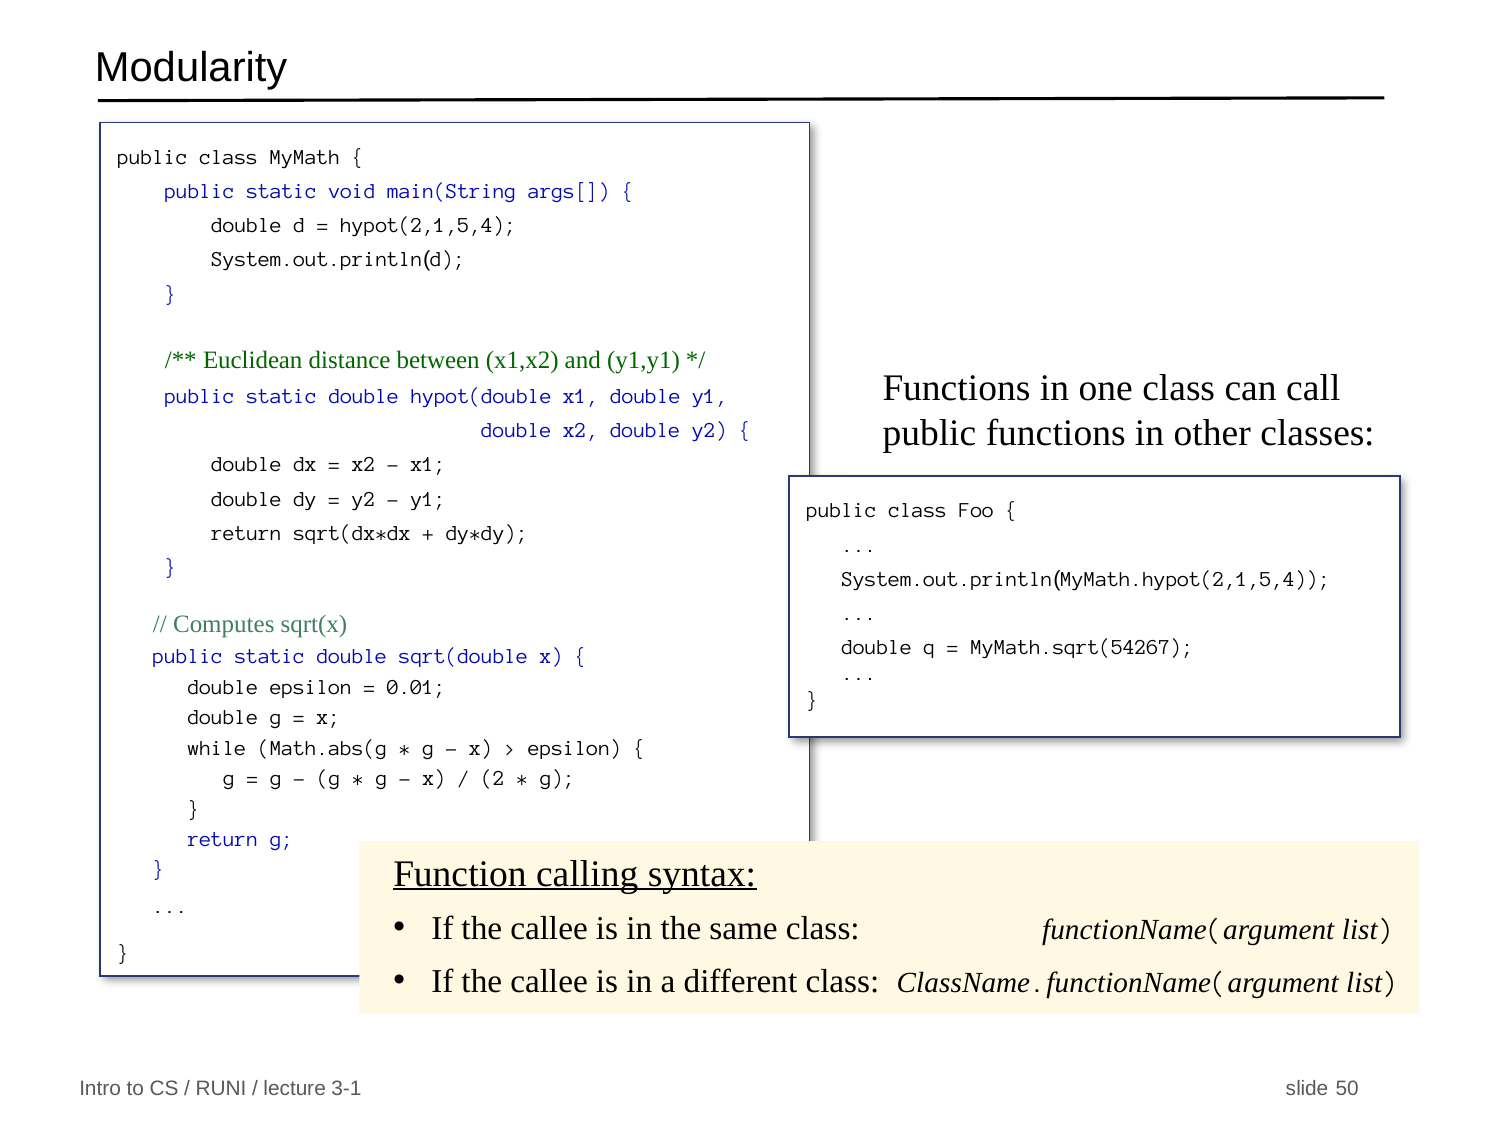

# Modularity
public class MyMath {
    public static void main(String args[]) {
        double d = hypot(2,1,5,4);
        System.out.println(d);
    }

    /** Euclidean distance between (x1,x2) and (y1,y1) */
    public static double hypot(double x1, double y1,
                               double x2, double y2) {
        double dx = x2 - x1;
        double dy = y2 - y1;
        return sqrt(dx*dx + dy*dy);
    }
   // Computes sqrt(x)
   public static double sqrt(double x) {
      double epsilon = 0.01;
      double g = x;
      while (Math.abs(g * g - x) > epsilon) {
         g = g - (g * g - x) / (2 * g);
      }
      return g;
   }
   ...
}
Functions in one class can call public functions in other classes:

public class Foo {
   ...
   System.out.println(MyMath.hypot(2,1,5,4));
   ...
   double q = MyMath.sqrt(54267);
   ...
}
Function calling syntax:
If the callee is in the same class:                      functionName(argument list)
If the callee is in a different class:  ClassName.functionName(argument list)